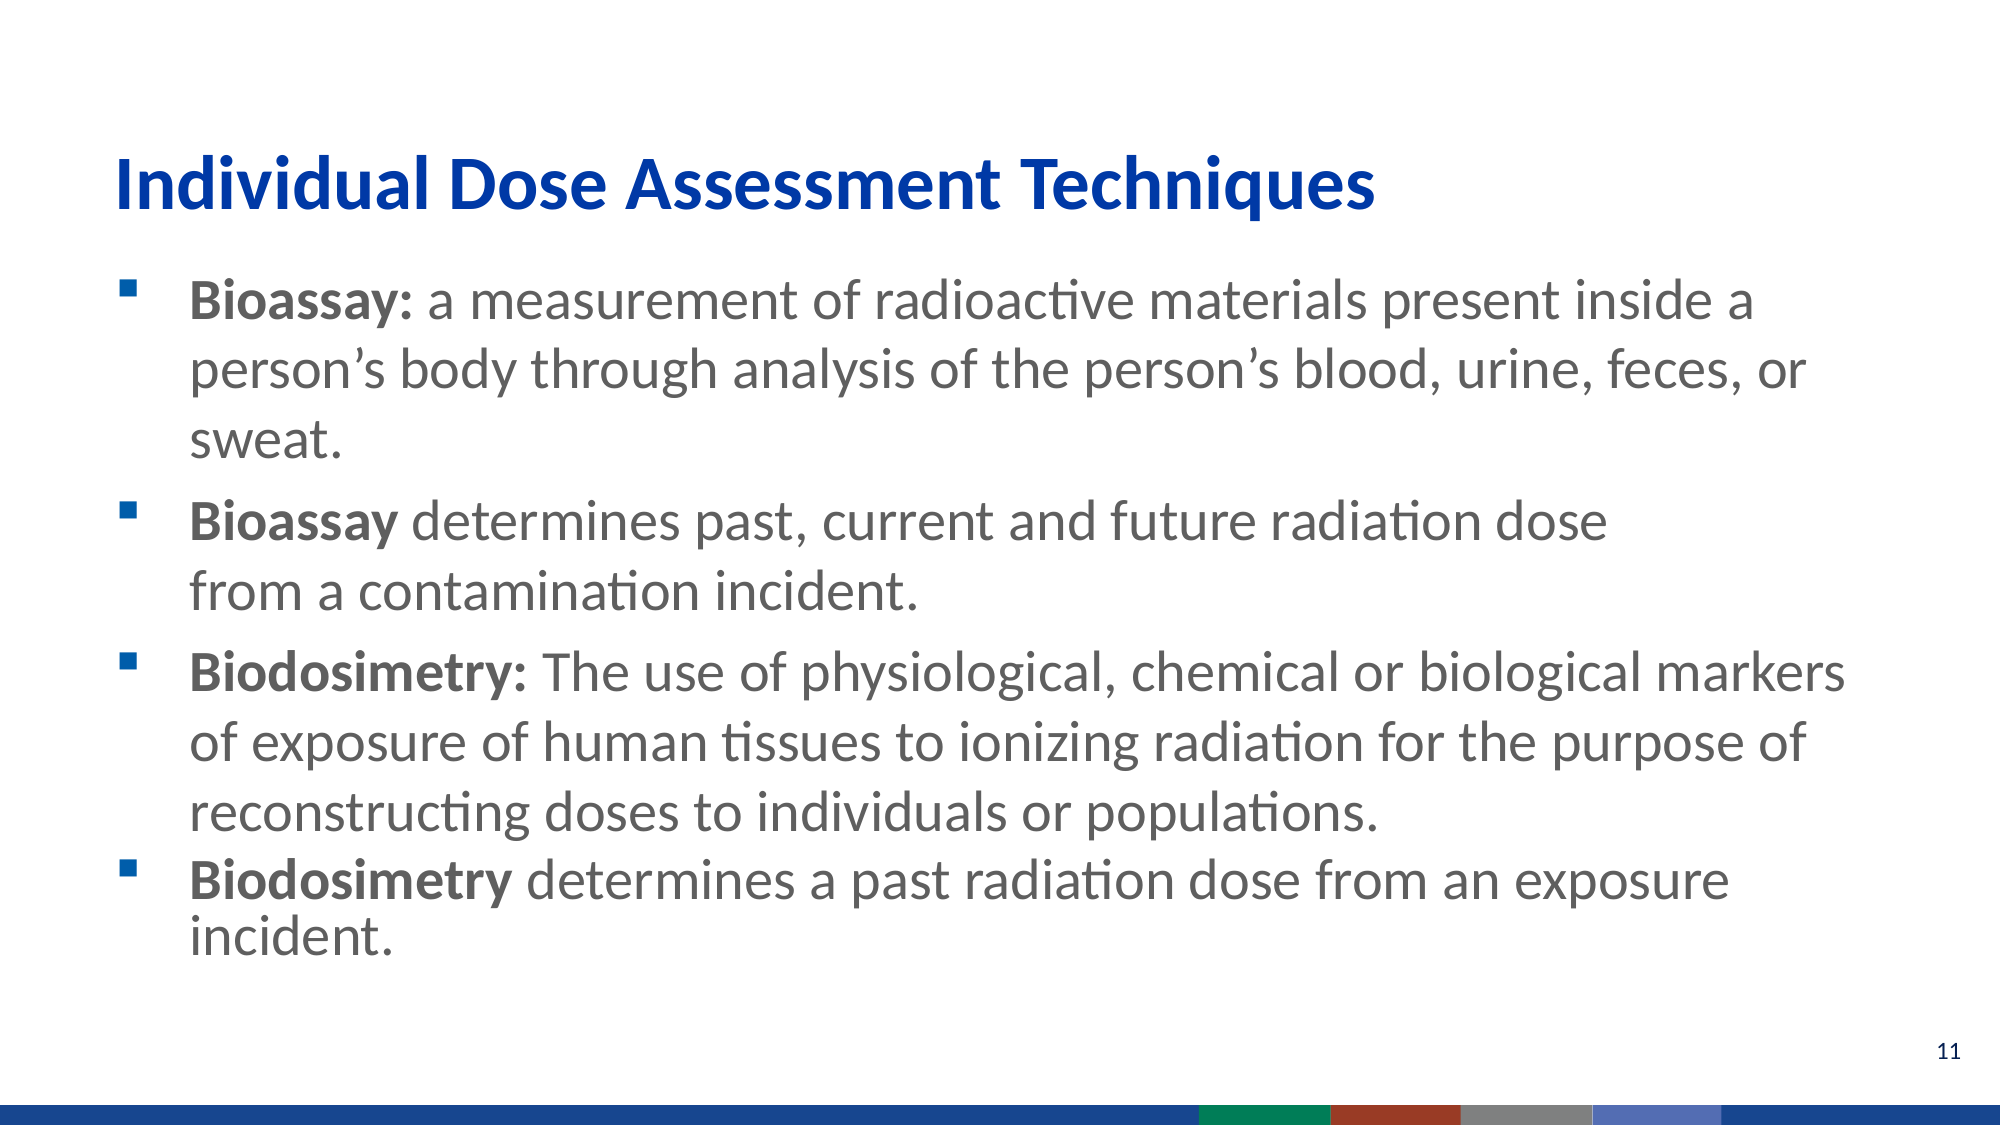

# Individual Dose Assessment Techniques
Bioassay: a measurement of radioactive materials present inside a person’s body through analysis of the person’s blood, urine, feces, or sweat.
Bioassay determines past, current and future radiation dose from a contamination incident.
Biodosimetry: The use of physiological, chemical or biological markers of exposure of human tissues to ionizing radiation for the purpose of reconstructing doses to individuals or populations.
Biodosimetry determines a past radiation dose from an exposure incident.

11